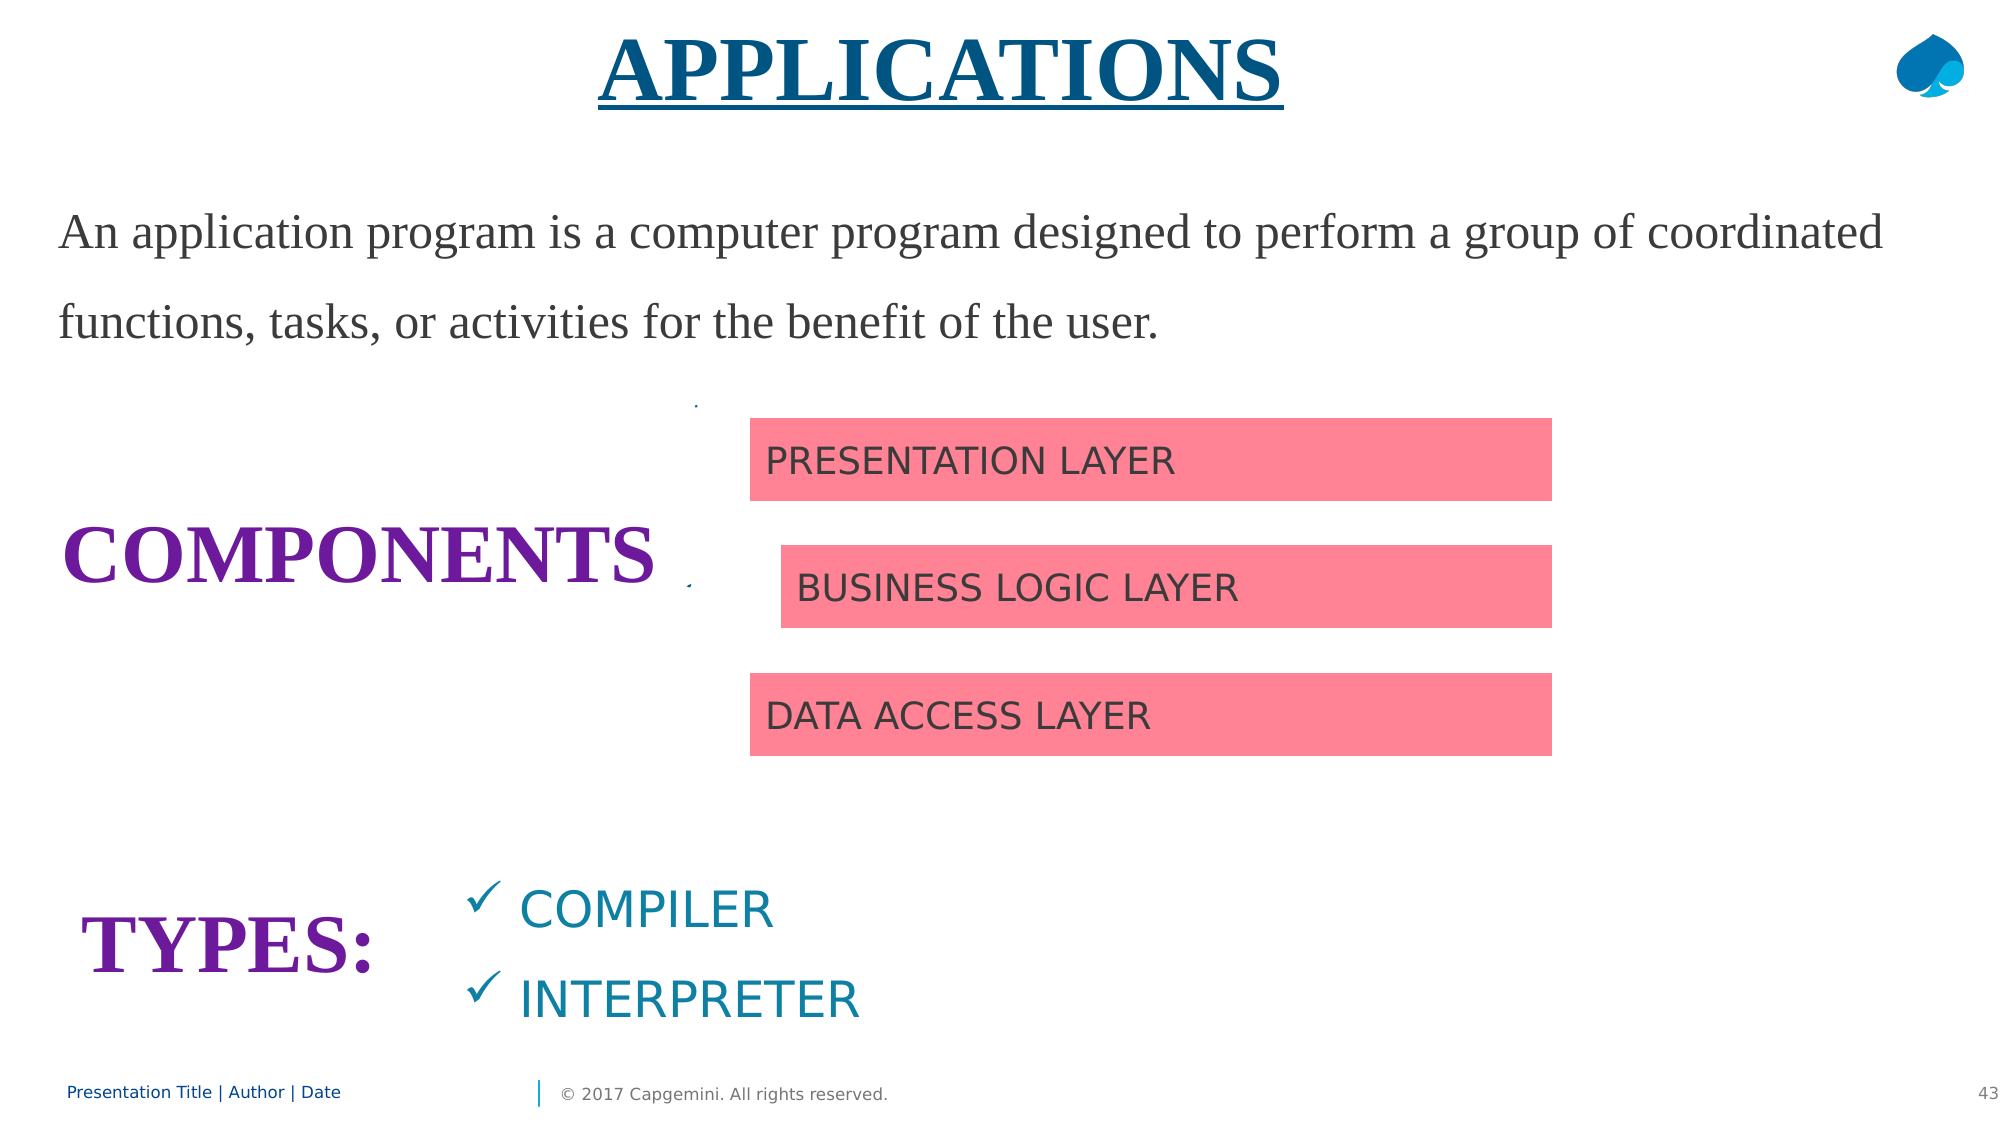

APPLICATIONS
An application program is a computer program designed to perform a group of coordinated functions, tasks, or activities for the benefit of the user.
PRESENTATION LAYER
BUSINESS LOGIC LAYER
DATA ACCESS LAYER
COMPONENTS
COMPILER
INTERPRETER
TYPES: